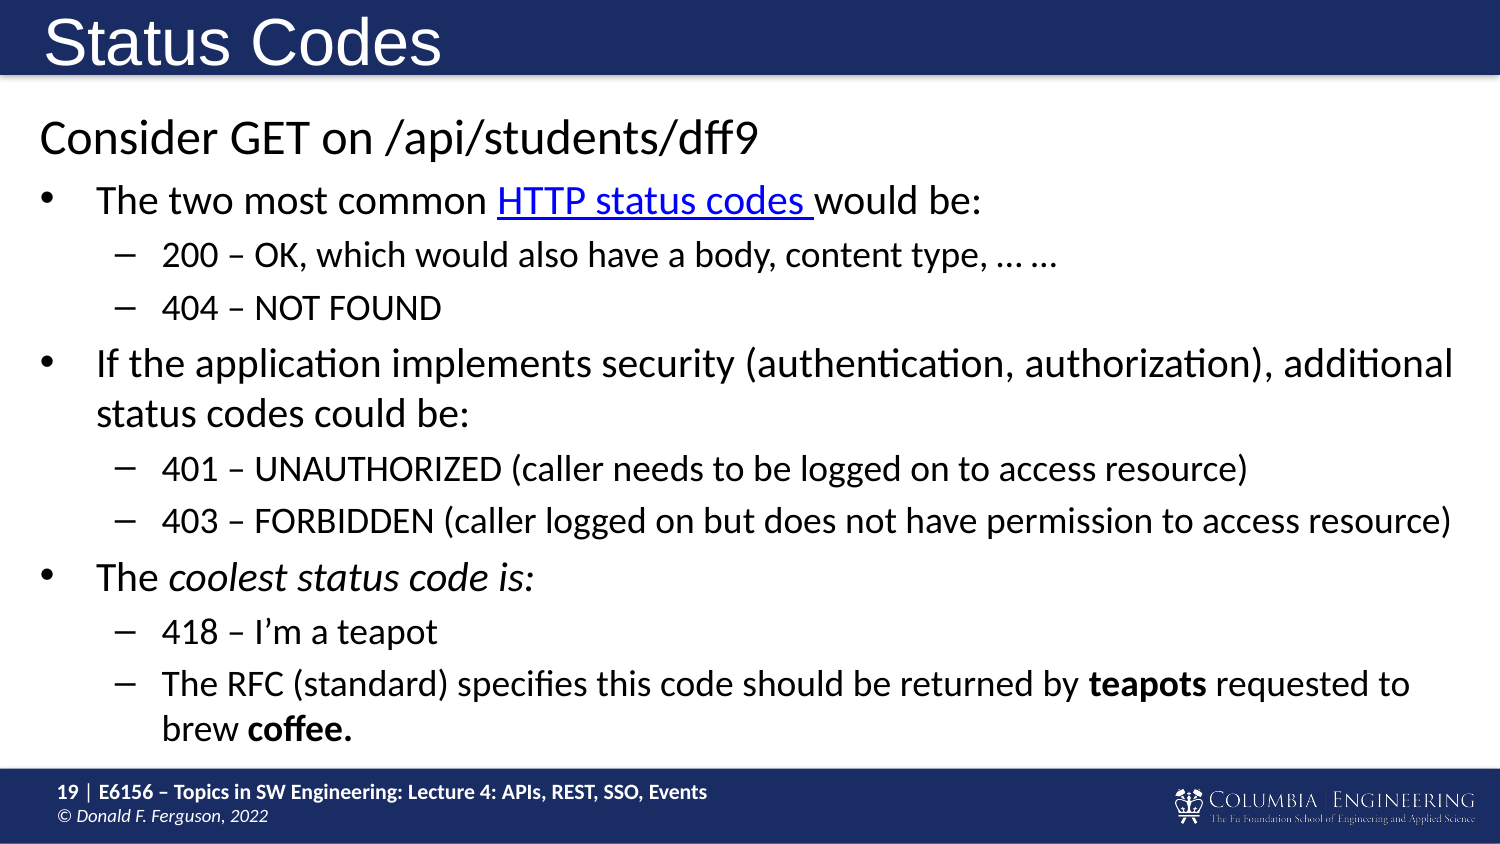

# Status Codes
Consider GET on /api/students/dff9
The two most common HTTP status codes would be:
200 – OK, which would also have a body, content type, … …
404 – NOT FOUND
If the application implements security (authentication, authorization), additional status codes could be:
401 – UNAUTHORIZED (caller needs to be logged on to access resource)
403 – FORBIDDEN (caller logged on but does not have permission to access resource)
The coolest status code is:
418 – I’m a teapot
The RFC (standard) specifies this code should be returned by teapots requested to brew coffee.